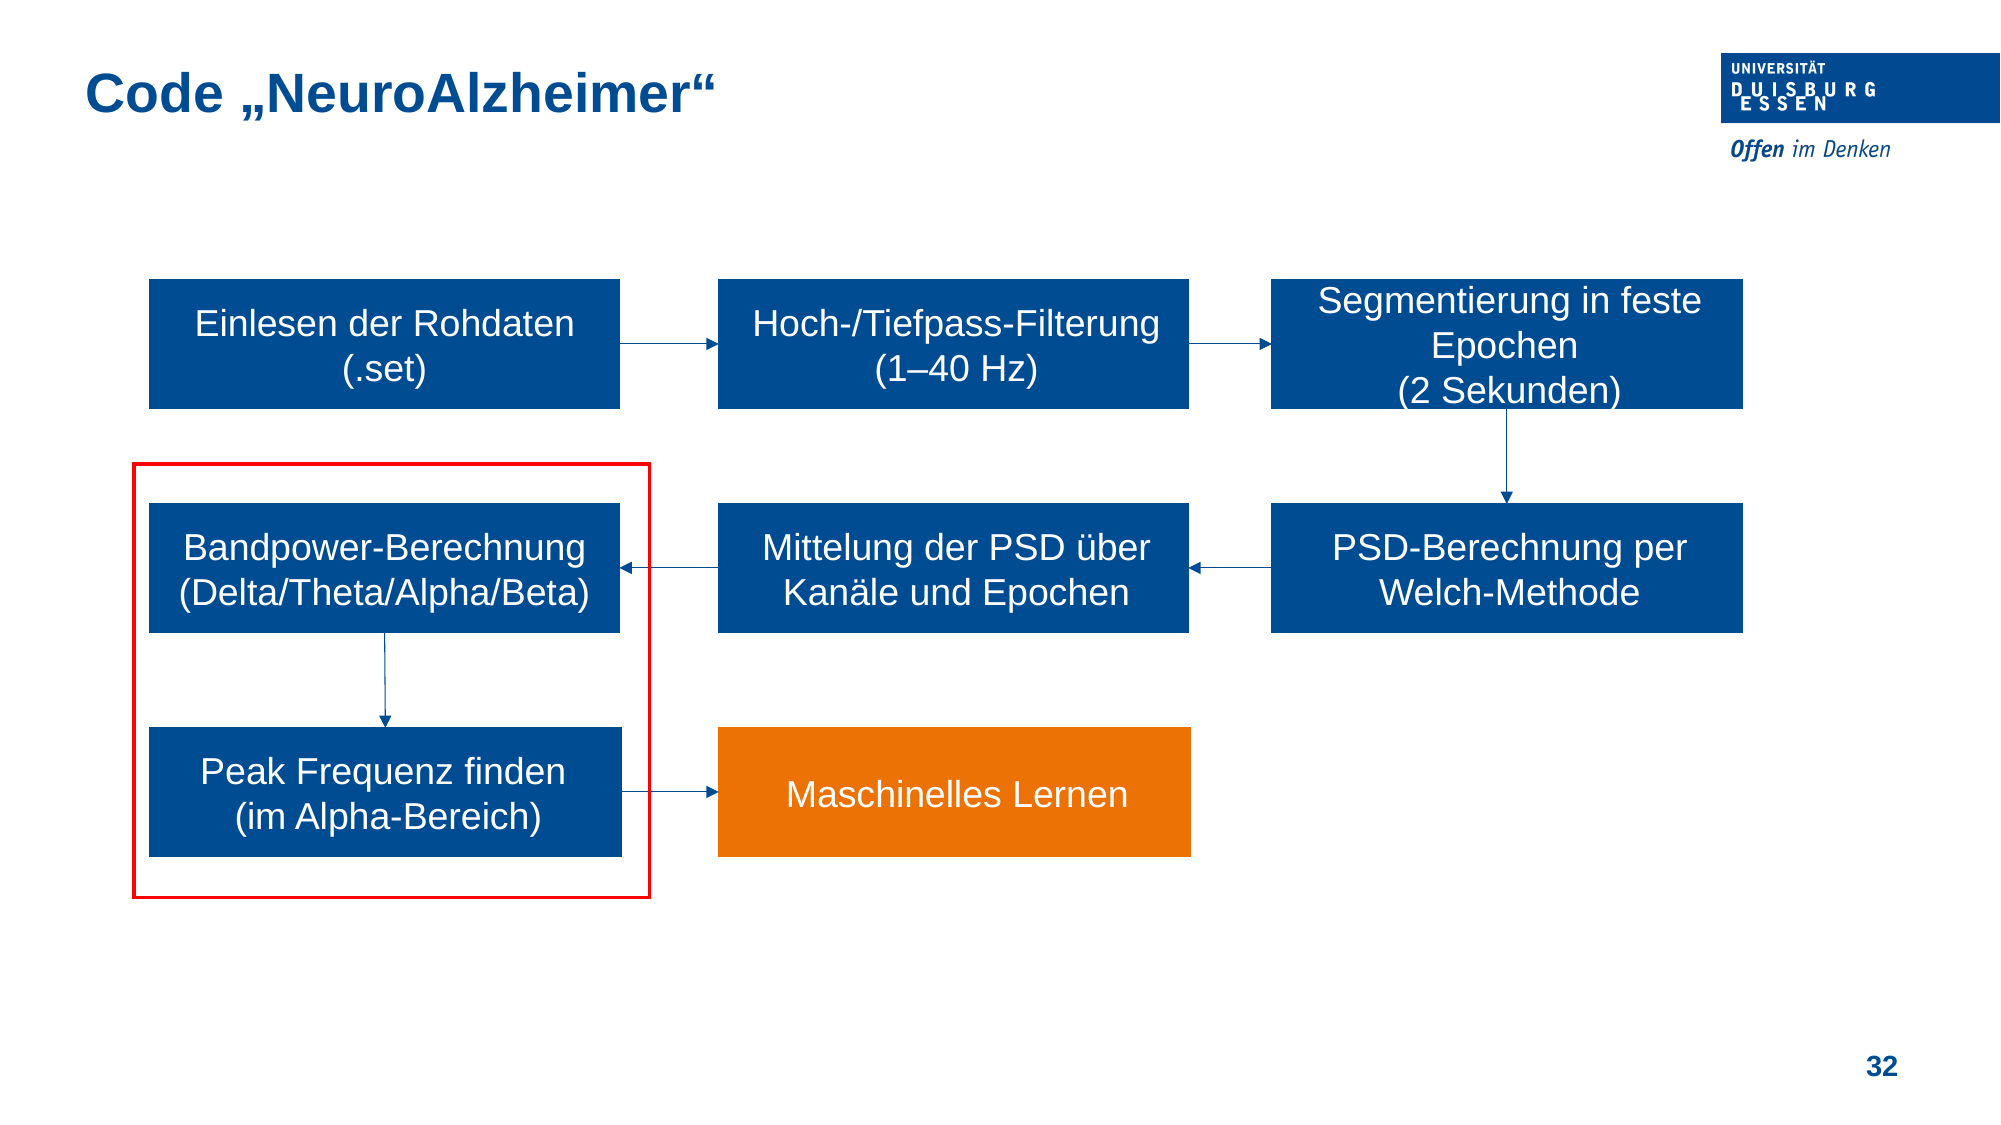

Code „NeuroAlzheimer“
Einlesen der Rohdaten (.set)
Hoch-/Tiefpass-Filterung (1–40 Hz)
Segmentierung in feste Epochen
(2 Sekunden)

Bandpower-Berechnung (Delta/Theta/Alpha/Beta)
Mittelung der PSD über Kanäle und Epochen
PSD-Berechnung per Welch-Methode
Peak Frequenz finden
(im Alpha-Bereich)
Maschinelles Lernen
32